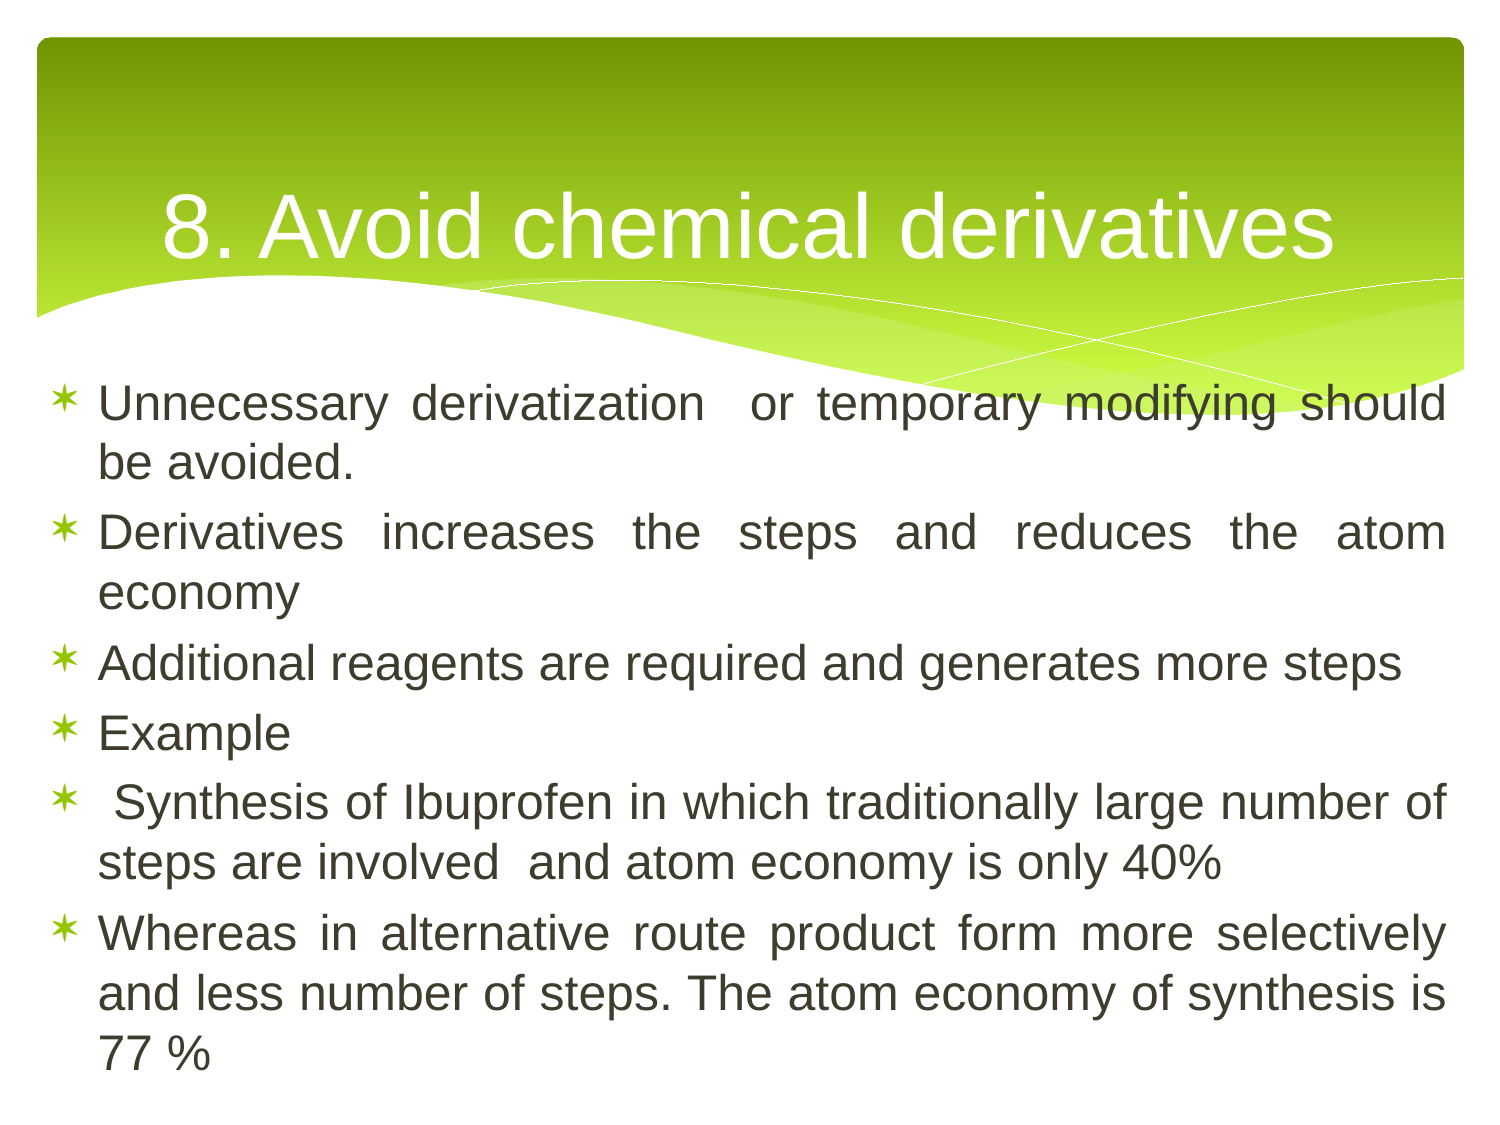

# 8. Avoid chemical derivatives
Unnecessary derivatization  or temporary modifying should be avoided.
Derivatives increases the steps and reduces the atom economy
Additional reagents are required and generates more steps
Example
 Synthesis of Ibuprofen in which traditionally large number of steps are involved  and atom economy is only 40%
Whereas in alternative route product form more selectively and less number of steps. The atom economy of synthesis is 77 %